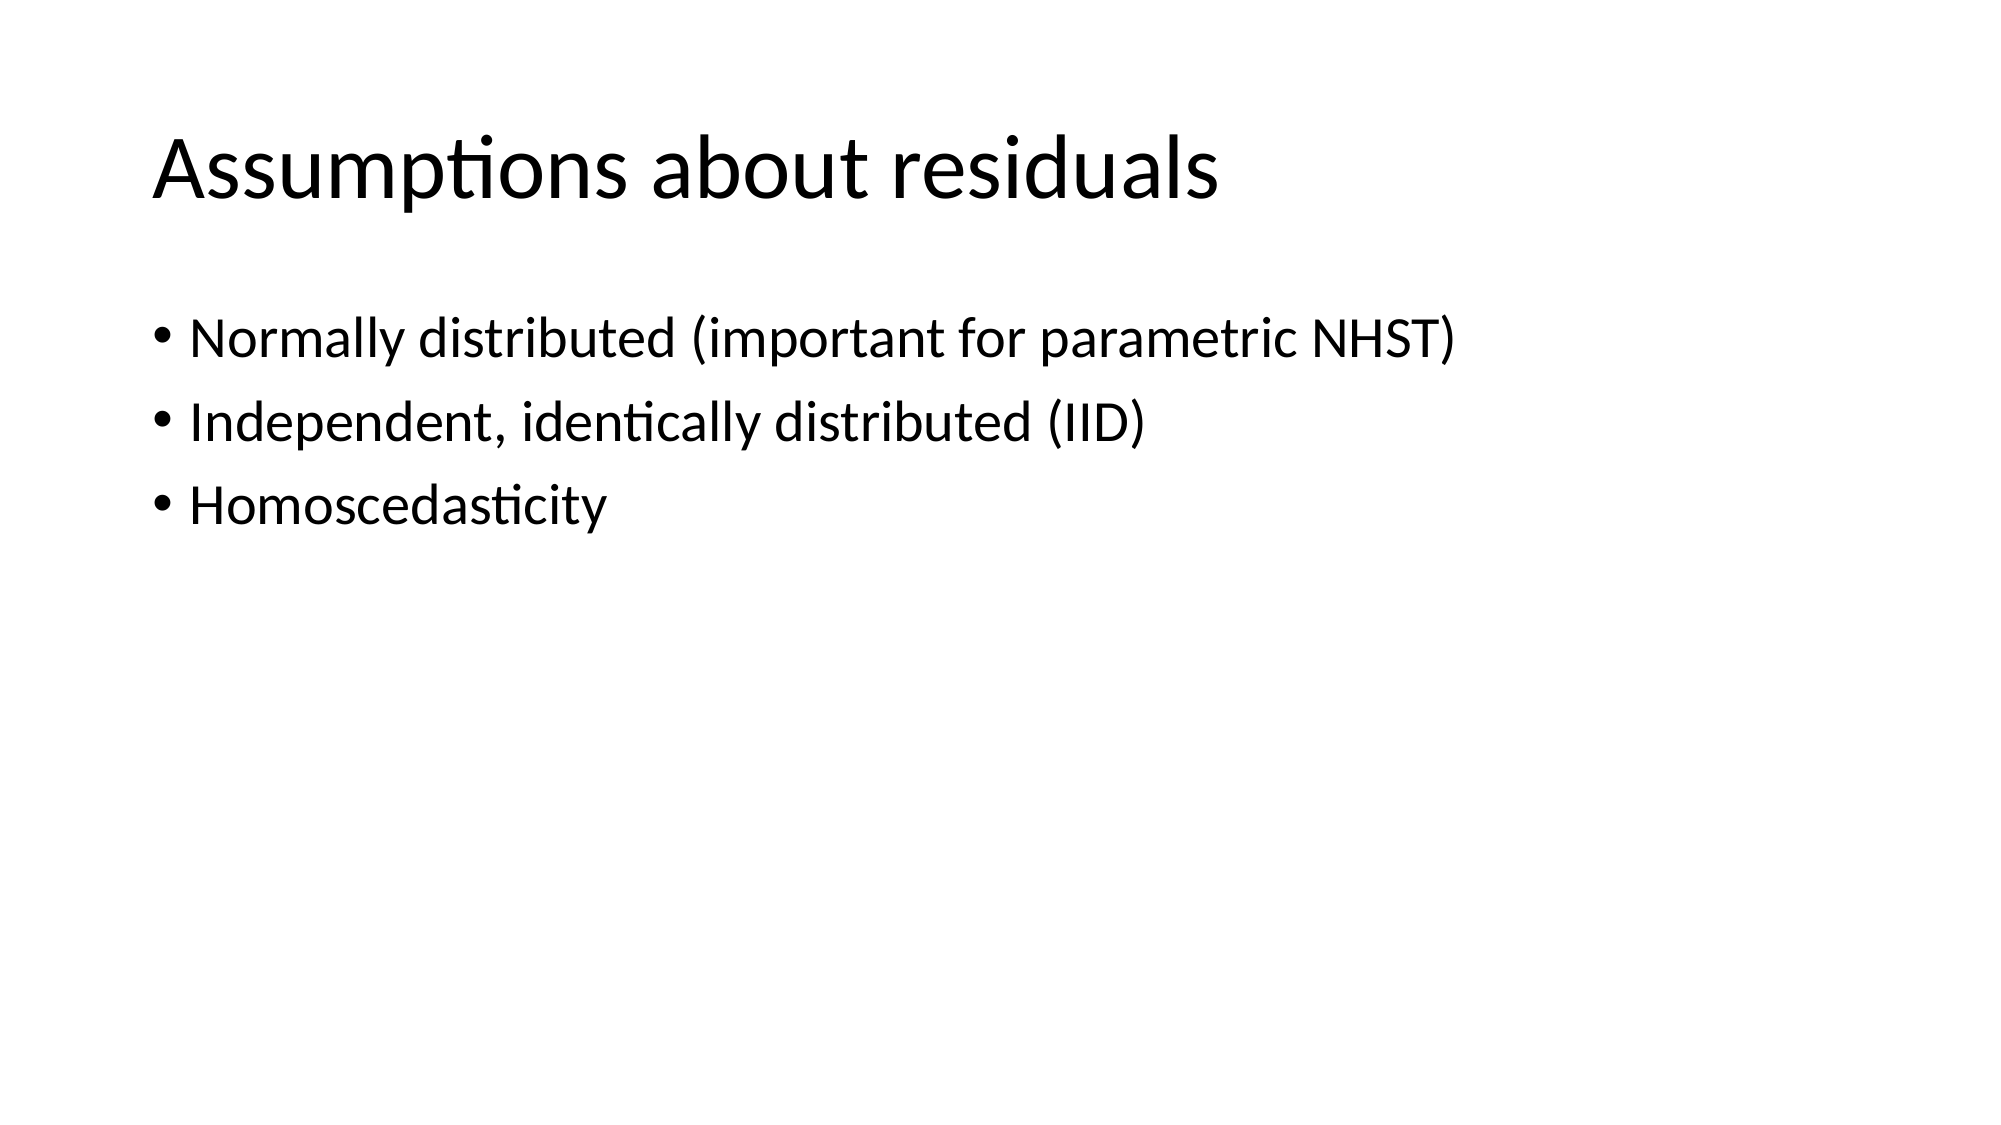

# Assumptions about residuals
Normally distributed (important for parametric NHST)
Independent, identically distributed (IID)
Homoscedasticity